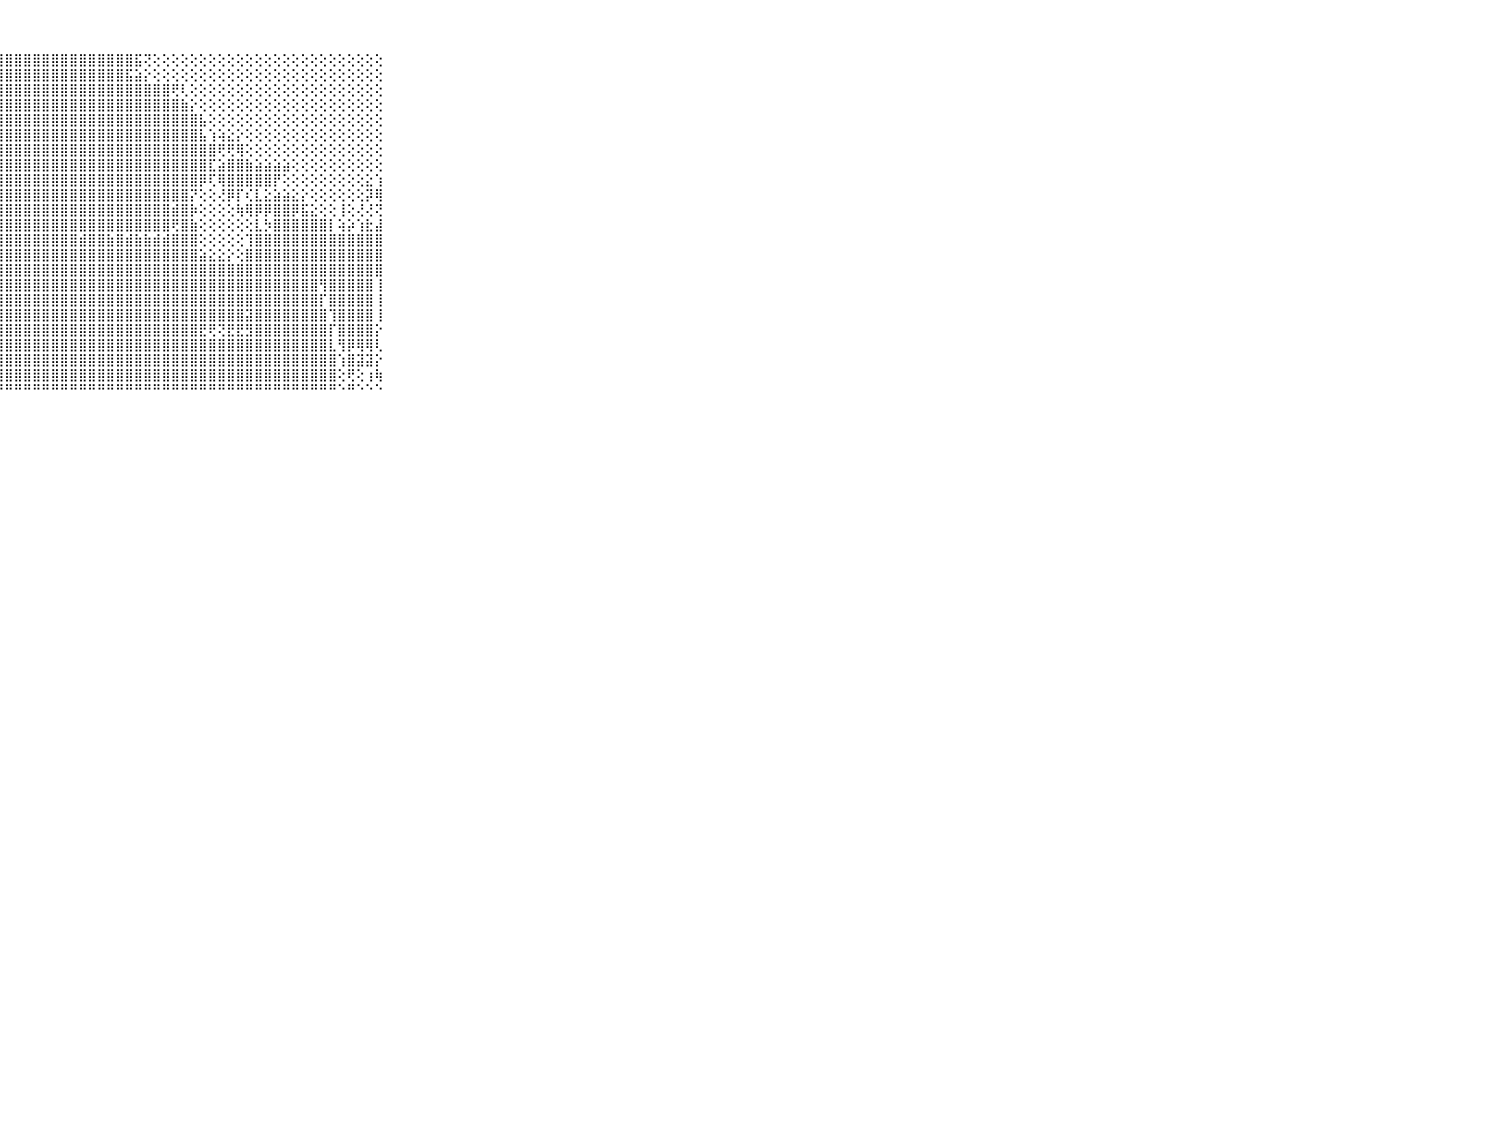

⠀⠀⠀⠀⠀⠀⠀⠀⠀⠀⠀⣿⣿⣿⣿⣿⣿⣿⣿⣿⣿⣿⣿⣿⣿⣿⣿⣿⣿⣿⣿⣿⣿⣿⣿⣿⣿⣿⣿⣿⣿⣿⣯⢝⢕⢕⢕⢕⢕⢕⢕⢕⢕⢕⢕⢕⢕⢕⢕⢕⢕⢕⢕⢕⢕⢕⢕⢕⢕⠀⠀⠀⠀⠀⠀⠀⠀⠀⠀⠀⠀
⠀⠀⠀⠀⠀⠀⠀⠀⠀⠀⠀⣿⣿⣿⣿⣿⣿⣿⣿⣿⣿⣿⣿⣿⣿⣿⣿⣿⣿⣿⣿⣿⣿⣿⣿⣿⣿⣿⣿⣿⣿⣯⣵⡕⢕⢕⢕⢕⢕⢕⢕⢕⢕⢕⢕⢕⢕⢕⢕⢕⢕⢕⢕⢕⢕⢕⢕⢕⢕⠀⠀⠀⠀⠀⠀⠀⠀⠀⠀⠀⠀
⠀⠀⠀⠀⠀⠀⠀⠀⠀⠀⠀⣿⣿⣿⣿⣿⣿⣿⣿⣿⣿⣿⣿⣿⣿⣿⣿⣿⣿⣿⣿⣿⣿⣿⣿⣿⣿⣿⣿⣿⣿⣿⣿⣿⣿⣿⢟⢇⢕⢕⢕⢕⢕⢕⢕⢕⢕⢕⢕⢕⢕⢕⢕⢕⢕⢕⢕⢕⢕⠀⠀⠀⠀⠀⠀⠀⠀⠀⠀⠀⠀
⠀⠀⠀⠀⠀⠀⠀⠀⠀⠀⠀⢿⣿⣿⣿⣿⣿⣿⣿⣿⣿⣿⣿⣿⣿⣿⣿⣿⣿⣿⣿⣿⣿⣿⣿⣿⣿⣿⣿⣿⣿⣿⣿⣿⣿⣿⣿⣷⡕⢕⢕⢕⢕⢕⢕⢕⢕⢕⢕⢕⢕⢕⢕⢕⢕⢕⢕⢕⢕⠀⠀⠀⠀⠀⠀⠀⠀⠀⠀⠀⠀
⠀⠀⠀⠀⠀⠀⠀⠀⠀⠀⠀⢕⢻⣿⣿⣿⣿⣿⣿⣿⣿⣿⣿⣿⣿⣿⣿⣿⣿⣿⣿⣿⣿⣿⣿⣿⣿⣿⣿⣿⣿⣿⣿⣿⣿⣿⣿⣿⣿⣧⢕⢕⢕⢕⢕⢕⢕⢕⢕⢕⢕⢕⢕⢕⢕⢕⢕⢕⢕⠀⠀⠀⠀⠀⠀⠀⠀⠀⠀⠀⠀
⠀⠀⠀⠀⠀⠀⠀⠀⠀⠀⠀⢕⢱⣾⣿⣽⣿⣿⣿⣿⣿⣿⣿⣿⣿⣿⣿⣿⣿⣿⣿⣿⣿⣿⣿⣿⣿⣿⣿⣿⣿⣿⣿⣿⣿⣿⣿⣿⣿⣧⢱⢵⣕⡕⢕⢕⢕⢕⢕⢕⢕⢕⢕⢕⢕⢕⢕⢕⢕⠀⠀⠀⠀⠀⠀⠀⠀⠀⠀⠀⠀
⠀⠀⠀⠀⠀⠀⠀⠀⠀⠀⠀⢱⣼⣿⣿⣿⣿⣿⣿⣿⣿⣿⣿⣿⣿⣿⣿⣿⣿⣿⣿⣿⣿⣿⣿⣿⣿⣿⣿⣿⣿⣿⣿⣿⣿⣿⣿⣿⣿⣿⣿⢟⢟⢿⢕⢕⢕⢕⢕⢕⢕⢕⢕⢕⢕⢕⢕⢕⢕⠀⠀⠀⠀⠀⠀⠀⠀⠀⠀⠀⠀
⠀⠀⠀⠀⠀⠀⠀⠀⠀⠀⠀⢕⢾⣿⣿⣿⣿⣿⣿⣿⣿⣿⣿⣿⣿⣿⣿⣿⣿⣿⣿⣿⣿⣿⣿⣿⣿⣿⣿⣿⣿⣿⣿⣿⣿⣿⣿⣿⣿⣿⣏⣵⣿⣿⣷⣵⣵⣵⣵⢕⢕⢕⢕⢕⢕⢕⢕⢕⢕⠀⠀⠀⠀⠀⠀⠀⠀⠀⠀⠀⠀
⠀⠀⠀⠀⠀⠀⠀⠀⠀⠀⠀⢕⢸⣿⣿⣿⣿⢿⣿⣿⣿⣿⡿⣿⣿⣿⣿⣿⣿⣿⣿⣿⣿⣿⣿⣿⣿⣿⣿⣿⣿⣿⣿⣿⣿⣿⣿⣿⣿⡿⢏⢿⣿⣿⣿⣿⣿⡟⢕⢕⢕⢕⢕⢕⢕⢕⢕⣕⢱⠀⠀⠀⠀⠀⠀⠀⠀⠀⠀⠀⠀
⠀⠀⠀⠀⠀⠀⠀⠀⠀⠀⠀⢕⢸⣿⣿⣿⢜⢝⢕⢜⣿⣟⡽⢪⢽⣿⣿⣿⣿⣿⣿⣿⣿⣿⣿⣿⣿⣿⣿⣿⣿⣿⣿⣿⣿⣿⣿⣿⡝⢕⢕⢜⡿⡏⢎⣇⣕⣵⣵⣕⡕⢕⢕⢕⢕⢕⢕⡽⢿⠀⠀⠀⠀⠀⠀⠀⠀⠀⠀⠀⠀
⠀⠀⠀⠀⠀⠀⠀⠀⠀⠀⠀⢱⣿⣿⣿⣿⡷⣿⣿⣿⣿⣗⡎⢜⢼⣿⣿⣿⣿⣿⣿⣿⣿⣿⣿⣿⣿⣿⣿⣿⣿⣿⣿⣿⣿⣿⣾⣿⡷⢕⢕⢕⢕⢷⢿⡿⡿⣿⣿⡿⣯⣕⢕⢕⢸⢕⢜⢜⢝⠀⠀⠀⠀⠀⠀⠀⠀⠀⠀⠀⠀
⠀⠀⠀⠀⠀⠀⠀⠀⠀⠀⠀⢸⣿⣿⣿⣿⢇⢿⣿⣿⣿⣻⣏⢵⣿⣿⣿⣿⣿⣿⣿⣿⣿⣿⣿⣿⣿⣿⣿⣿⣿⣿⣿⣿⣿⣿⢟⣿⣷⢕⢕⢕⢕⢕⢕⣇⡳⣿⣿⣿⣿⣿⣿⡇⢵⡵⢱⣗⣼⠀⠀⠀⠀⠀⠀⠀⠀⠀⠀⠀⠀
⠀⠀⠀⠀⠀⠀⠀⠀⠀⠀⠀⣼⣿⣿⣿⣿⡕⢸⣿⣿⣿⡝⢽⢫⢻⣿⣿⣿⣿⣿⣿⣿⣿⣿⣿⣿⣾⣿⣿⣷⣿⣾⣷⣷⣾⣾⣿⣿⣿⢕⢕⢕⢕⢕⢹⣿⣿⣿⣿⣿⣿⣿⣿⣿⣿⣿⣿⣿⣿⠀⠀⠀⠀⠀⠀⠀⠀⠀⠀⠀⠀
⠀⠀⠀⠀⠀⠀⠀⠀⠀⠀⠀⣿⣿⣿⣿⣿⡇⢸⣿⣿⣿⡇⢝⡕⢕⢹⣿⣿⣿⣿⣿⣿⣿⣿⣿⣿⣿⣿⣿⣿⣿⣿⣿⣿⣿⣿⣿⣿⣿⣵⣕⣕⡕⢕⣿⣿⣿⣿⣿⣿⣿⣿⣿⣿⣿⣿⣿⣿⣿⠀⠀⠀⠀⠀⠀⠀⠀⠀⠀⠀⠀
⠀⠀⠀⠀⠀⠀⠀⠀⠀⠀⠀⣿⣿⣿⣿⣿⡇⢸⣿⣿⣿⡇⢕⣧⢕⢸⣿⣿⣿⣿⣿⣿⣿⣿⣿⣿⣿⣿⣿⣿⣿⣿⣿⣿⣿⣿⣿⣿⣿⣿⣿⣿⣿⣿⣿⣿⣿⣿⣿⣿⣿⣿⣿⣿⣿⣿⣿⣿⣿⠀⠀⠀⠀⠀⠀⠀⠀⠀⠀⠀⠀
⠀⠀⠀⠀⠀⠀⠀⠀⠀⠀⠀⣿⣿⣿⣿⡿⢕⢜⣿⣿⣿⡇⢕⣼⡕⢸⣿⣿⣿⣿⣿⣿⣿⣿⣿⣿⣿⣿⣿⣿⣿⣿⣿⣿⣿⣿⣿⣿⣿⣿⣿⣿⣿⣿⣿⣿⣿⣿⣿⣿⣿⣿⢻⣿⣿⣿⣿⣿⢸⠀⠀⠀⠀⠀⠀⠀⠀⠀⠀⠀⠀
⠀⠀⠀⠀⠀⠀⠀⠀⠀⠀⠀⣿⣿⣿⣿⣿⡇⢱⣿⣿⡟⢕⣱⣿⢕⢸⣿⣿⣿⣿⣿⣿⣿⣿⣿⣿⣿⣿⣿⣿⣿⣿⣿⣿⣿⣿⣿⣿⣿⣿⣿⣿⣿⣿⣿⣿⣿⣿⣿⣿⣿⣿⡏⣿⣿⣿⣿⣿⢸⠀⠀⠀⠀⠀⠀⠀⠀⠀⠀⠀⠀
⠀⠀⠀⠀⠀⠀⠀⠀⠀⠀⠀⣟⣏⣻⣿⣿⣿⣿⣿⣿⣇⣱⣿⣿⣇⣸⣿⣿⣿⣿⣿⣿⣿⣿⣿⣿⣿⣿⣿⣿⣿⣿⣿⣿⣿⣿⣿⣿⣿⣿⣿⣿⣿⣿⣽⣿⣿⣿⣿⣿⣿⣿⣿⢹⣿⣿⣿⣿⢸⠀⠀⠀⠀⠀⠀⠀⠀⠀⠀⠀⠀
⠀⠀⠀⠀⠀⠀⠀⠀⠀⠀⠀⣗⢕⢾⣿⣿⣿⣿⣿⣿⣿⣿⣿⣿⣿⢿⣿⣿⣿⣿⣿⣿⣿⣿⣿⣿⣿⣿⣿⣿⣿⣿⣿⣿⣿⣿⣿⣿⣿⣟⢟⢝⣟⣟⣻⣿⣿⣿⣿⣿⣿⣿⣿⡏⣿⣿⣿⣿⡕⠀⠀⠀⠀⠀⠀⠀⠀⠀⠀⠀⠀
⠀⠀⠀⠀⠀⠀⠀⠀⠀⠀⠀⢟⣗⣞⣟⣿⣿⣿⣿⡿⢿⣿⣿⣿⣿⣮⣿⣿⣿⣿⣿⣿⣿⣿⣿⣿⣿⣿⣿⣿⣿⣿⣿⣿⣿⣿⣿⣿⣿⣿⣿⣿⣿⣿⣿⣿⣿⣿⣿⣿⣿⣿⣿⣇⢻⡿⢿⢿⢇⠀⠀⠀⠀⠀⠀⠀⠀⠀⠀⠀⠀
⠀⠀⠀⠀⠀⠀⠀⠀⠀⠀⠀⣾⣿⣿⣿⣿⣿⣿⣿⣷⣾⣿⣿⣿⣿⣿⣿⣿⣿⣿⣿⣿⣿⣿⣿⣿⣿⣿⣿⣿⣿⣿⣿⣿⣿⣿⣿⣿⣿⣿⣿⣿⣿⣿⣿⣿⣿⣿⣿⣿⣿⣿⣿⣿⢱⣿⣽⣽⡕⠀⠀⠀⠀⠀⠀⠀⠀⠀⠀⠀⠀
⠀⠀⠀⠀⠀⠀⠀⠀⠀⠀⠀⣿⣿⣿⣿⣿⣿⣿⣿⣿⣿⣿⣿⣿⣿⣿⣿⣿⣿⣿⣿⣿⣿⣿⣿⣿⣿⣿⣿⣿⣿⣿⣿⣿⣿⣿⣿⣿⣿⣿⣿⣿⣿⣿⣿⣿⣿⣿⣿⣿⣿⣿⣿⣿⢕⢟⢕⢰⢷⠀⠀⠀⠀⠀⠀⠀⠀⠀⠀⠀⠀
⠀⠀⠀⠀⠀⠀⠀⠀⠀⠀⠀⠛⠛⠛⠛⠛⠛⠛⠛⠛⠛⠛⠛⠛⠛⠛⠛⠛⠛⠛⠛⠛⠛⠛⠛⠛⠛⠛⠛⠛⠛⠛⠛⠛⠛⠛⠛⠛⠛⠛⠛⠛⠛⠛⠛⠛⠛⠛⠛⠛⠛⠛⠛⠛⠑⠛⠑⠑⠑⠀⠀⠀⠀⠀⠀⠀⠀⠀⠀⠀⠀